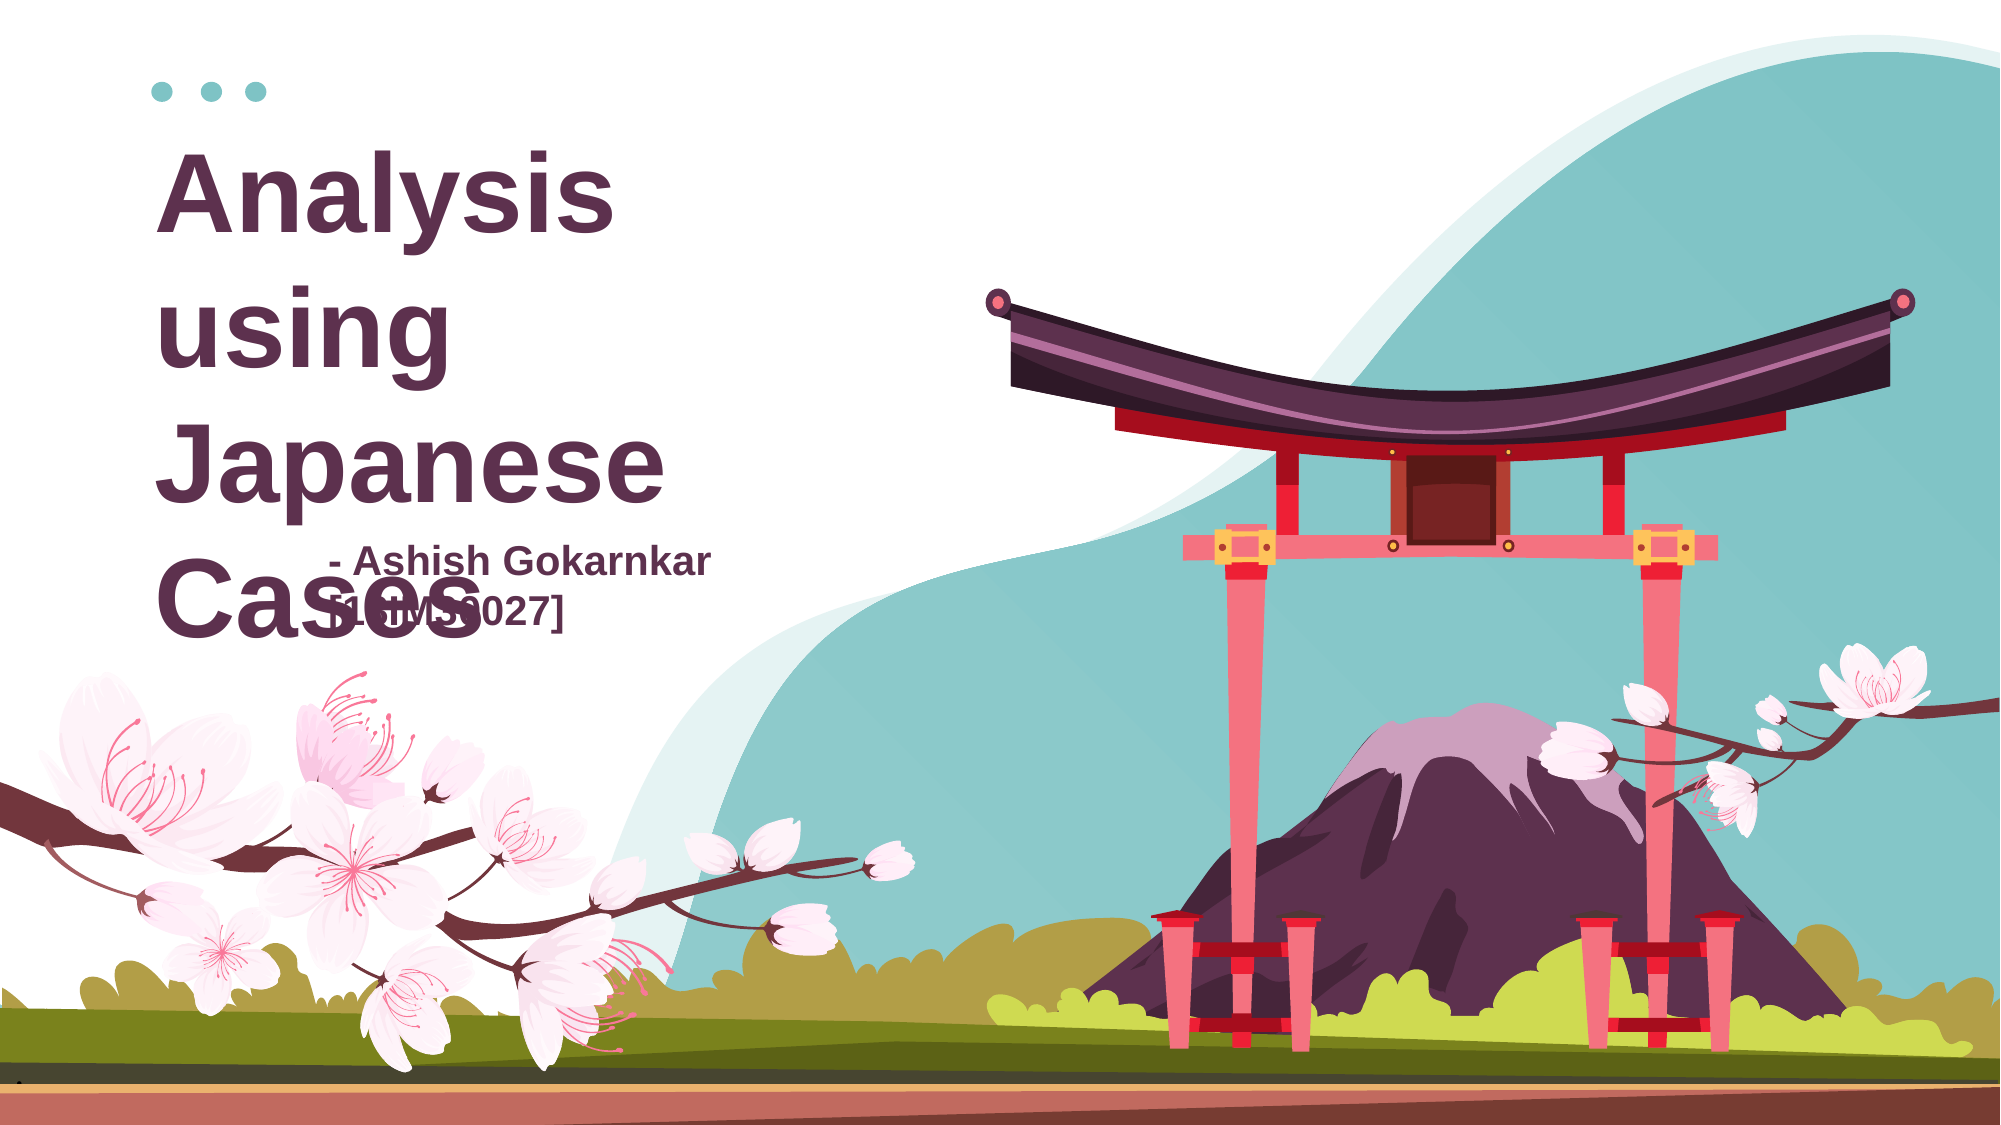

Analysis using Japanese Cases

- Ashish Gokarnkar [18IM30027]

i